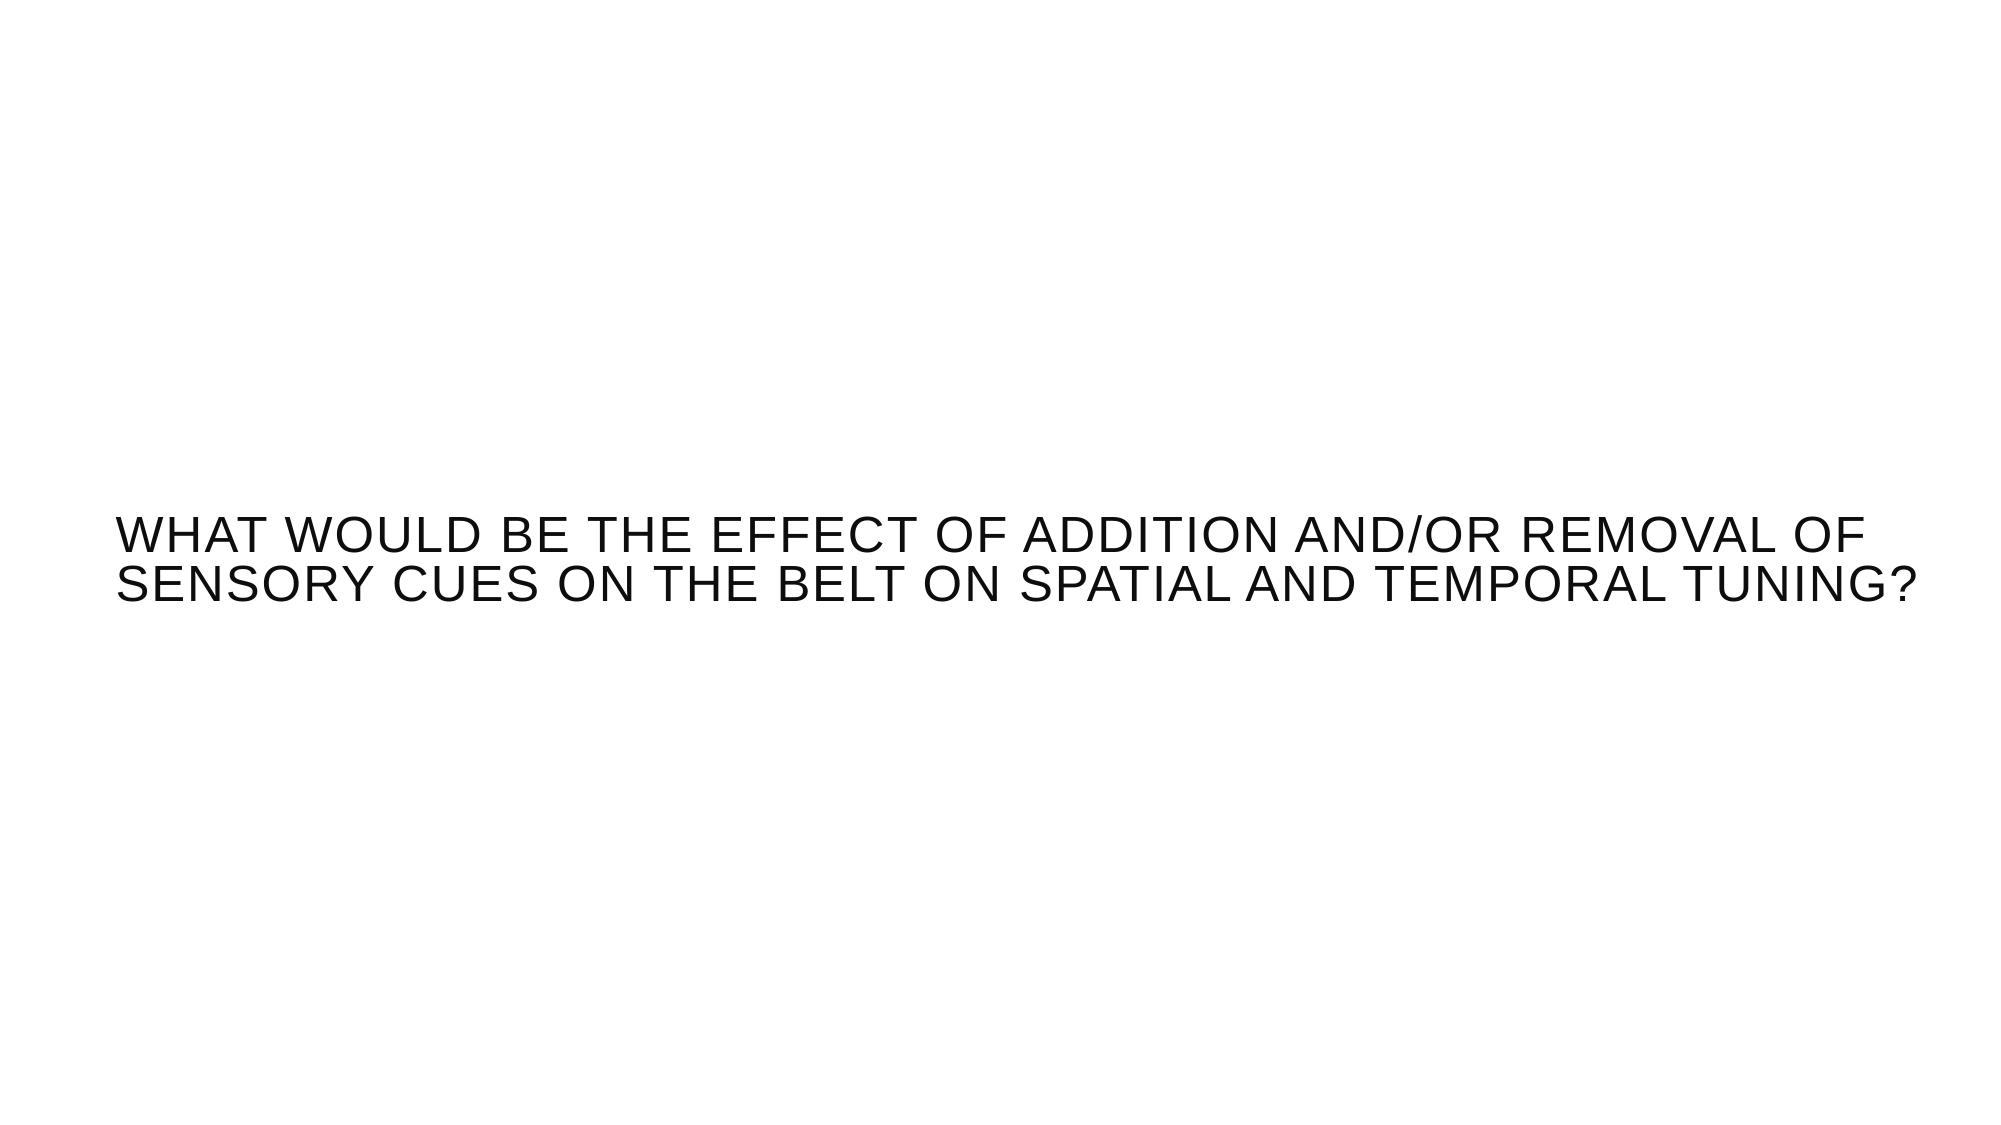

What would be the effect of addition and/or removal of sensory cues on the belt on spatial and temporal tuning?